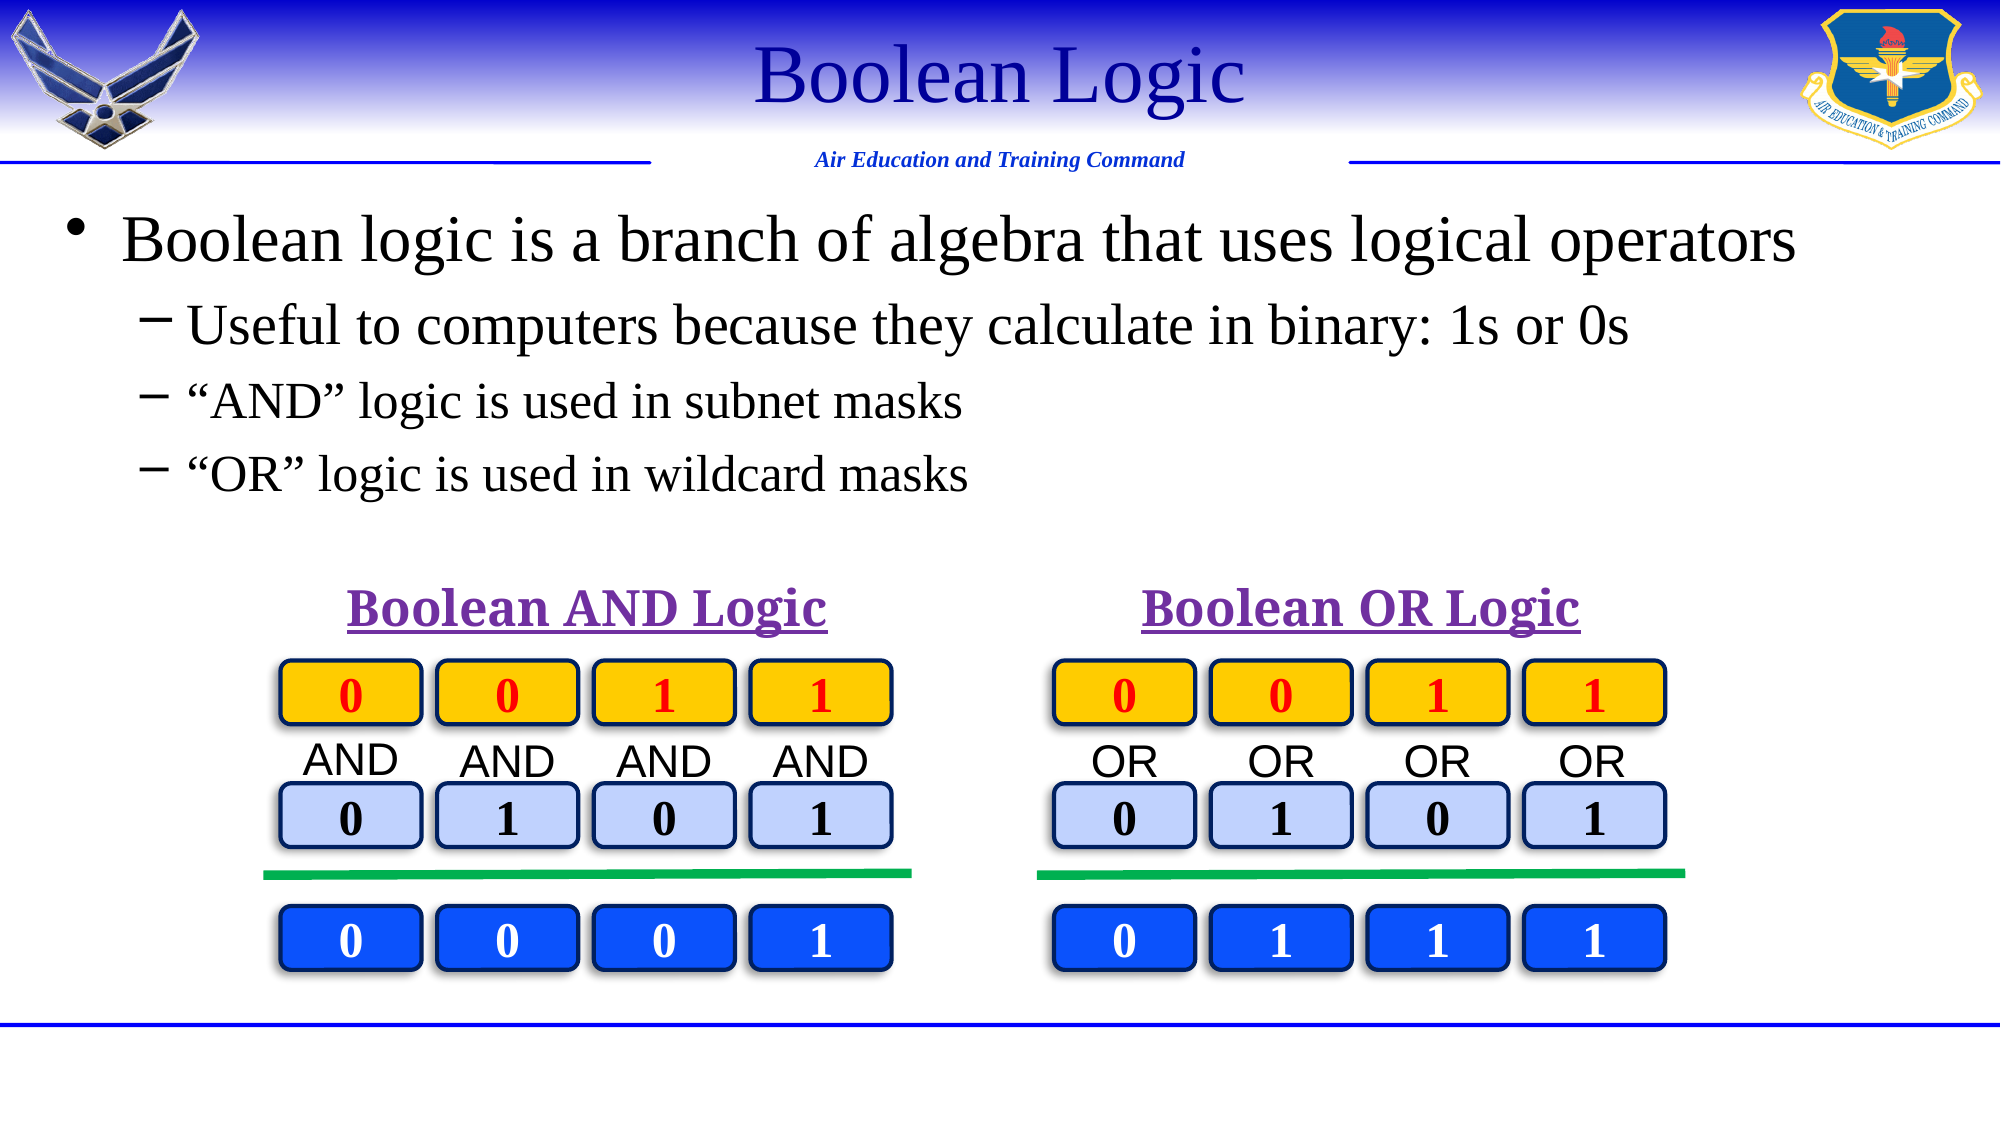

# Boolean Logic
Boolean logic is a branch of algebra that uses logical operators
Useful to computers because they calculate in binary: 1s or 0s
“AND” logic is used in subnet masks
“OR” logic is used in wildcard masks

Boolean AND Logic
Boolean OR Logic
0
0
1
1
0
0
1
1
AND
AND
AND
AND
OR
OR
OR
OR
0
1
0
1
0
1
0
1
0
0
0
1
0
1
1
1